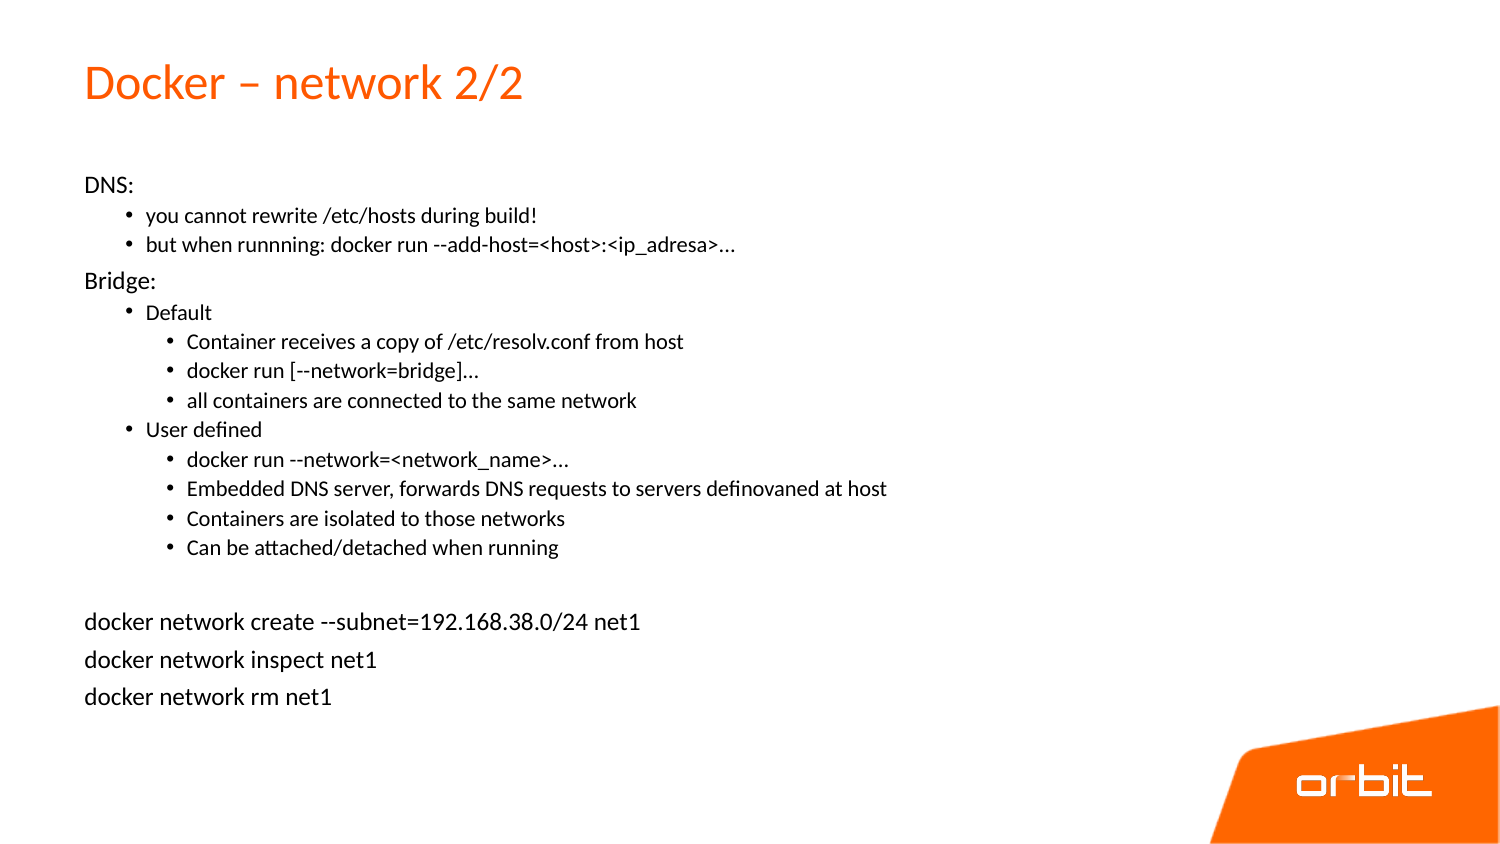

# Docker – network 2/2
DNS:
you cannot rewrite /etc/hosts during build!
but when runnning: docker run --add-host=<host>:<ip_adresa>...
Bridge:
Default
Container receives a copy of /etc/resolv.conf from host
docker run [--network=bridge]…
all containers are connected to the same network
User defined
docker run --network=<network_name>...
Embedded DNS server, forwards DNS requests to servers definovaned at host
Containers are isolated to those networks
Can be attached/detached when running

docker network create --subnet=192.168.38.0/24 net1
docker network inspect net1
docker network rm net1